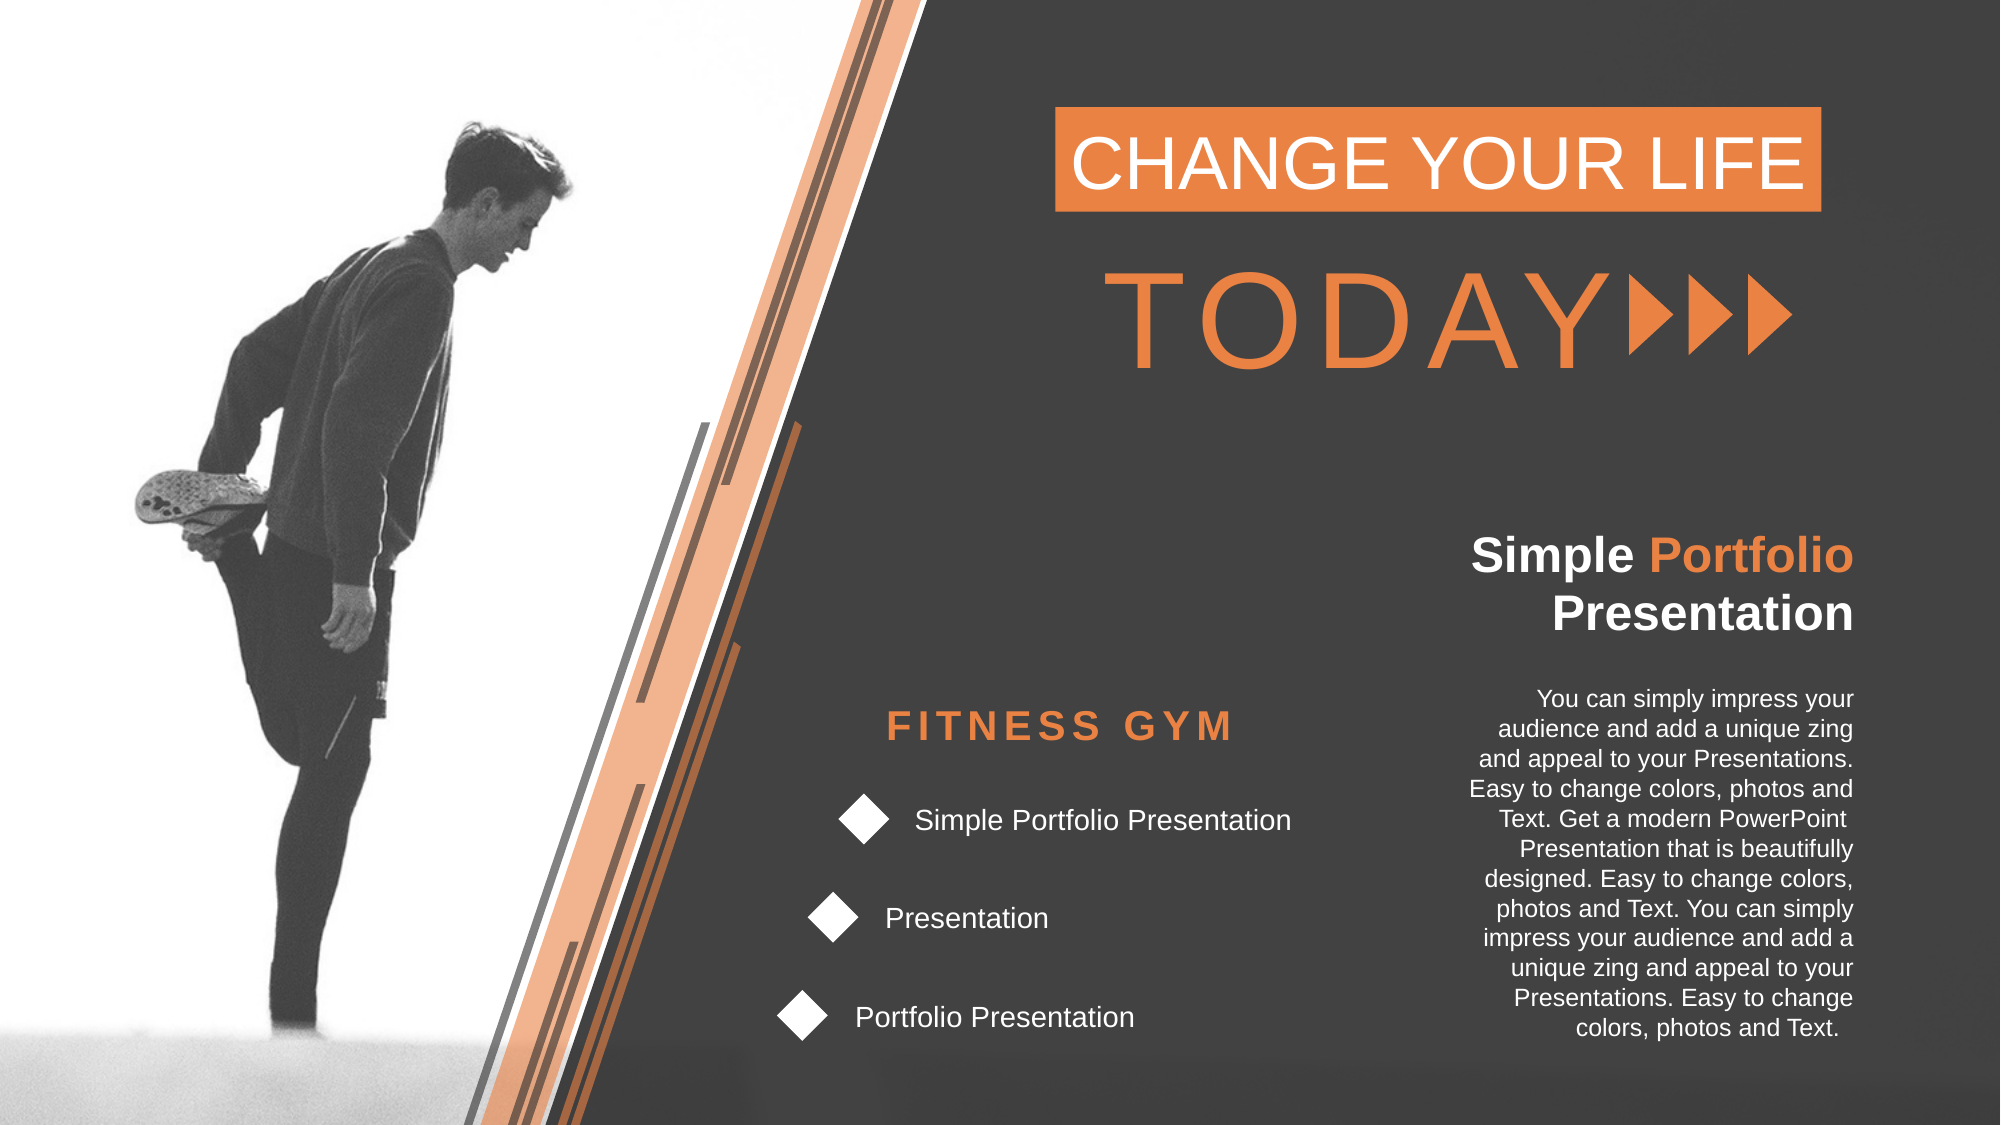

CHANGE YOUR LIFE
TODAY

Simple Portfolio
 Presentation
You can simply impress your audience and add a unique zing and appeal to your Presentations. Easy to change colors, photos and Text. Get a modern PowerPoint  Presentation that is beautifully designed. Easy to change colors, photos and Text. You can simply impress your audience and add a unique zing and appeal to your Presentations. Easy to change colors, photos and Text.
FITNESS GYM

Simple Portfolio Presentation
Presentation
Portfolio Presentation